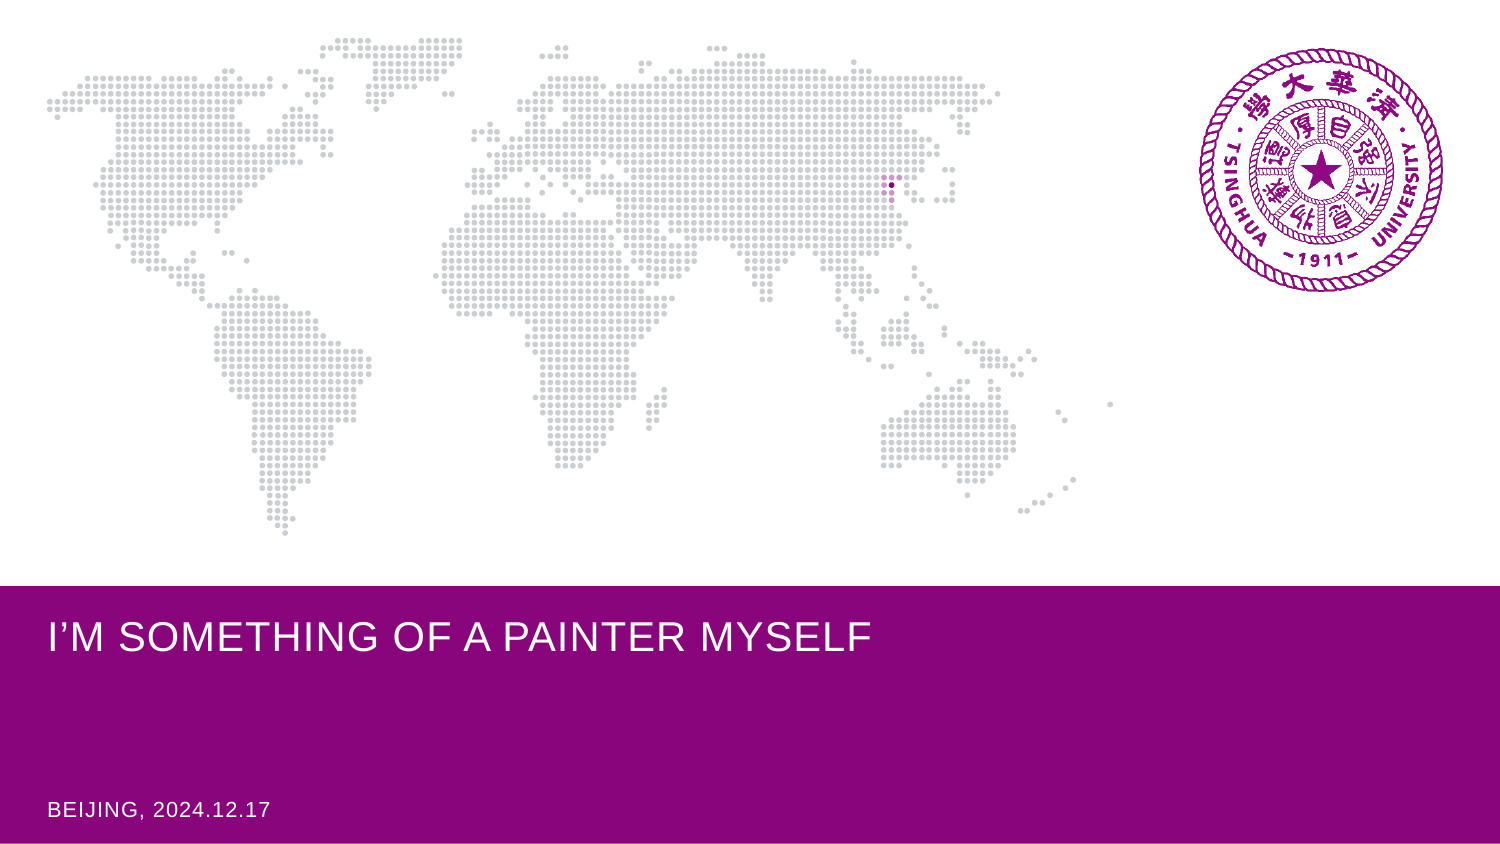

I’m something of a painter myself
Beijing, 2024.12.17